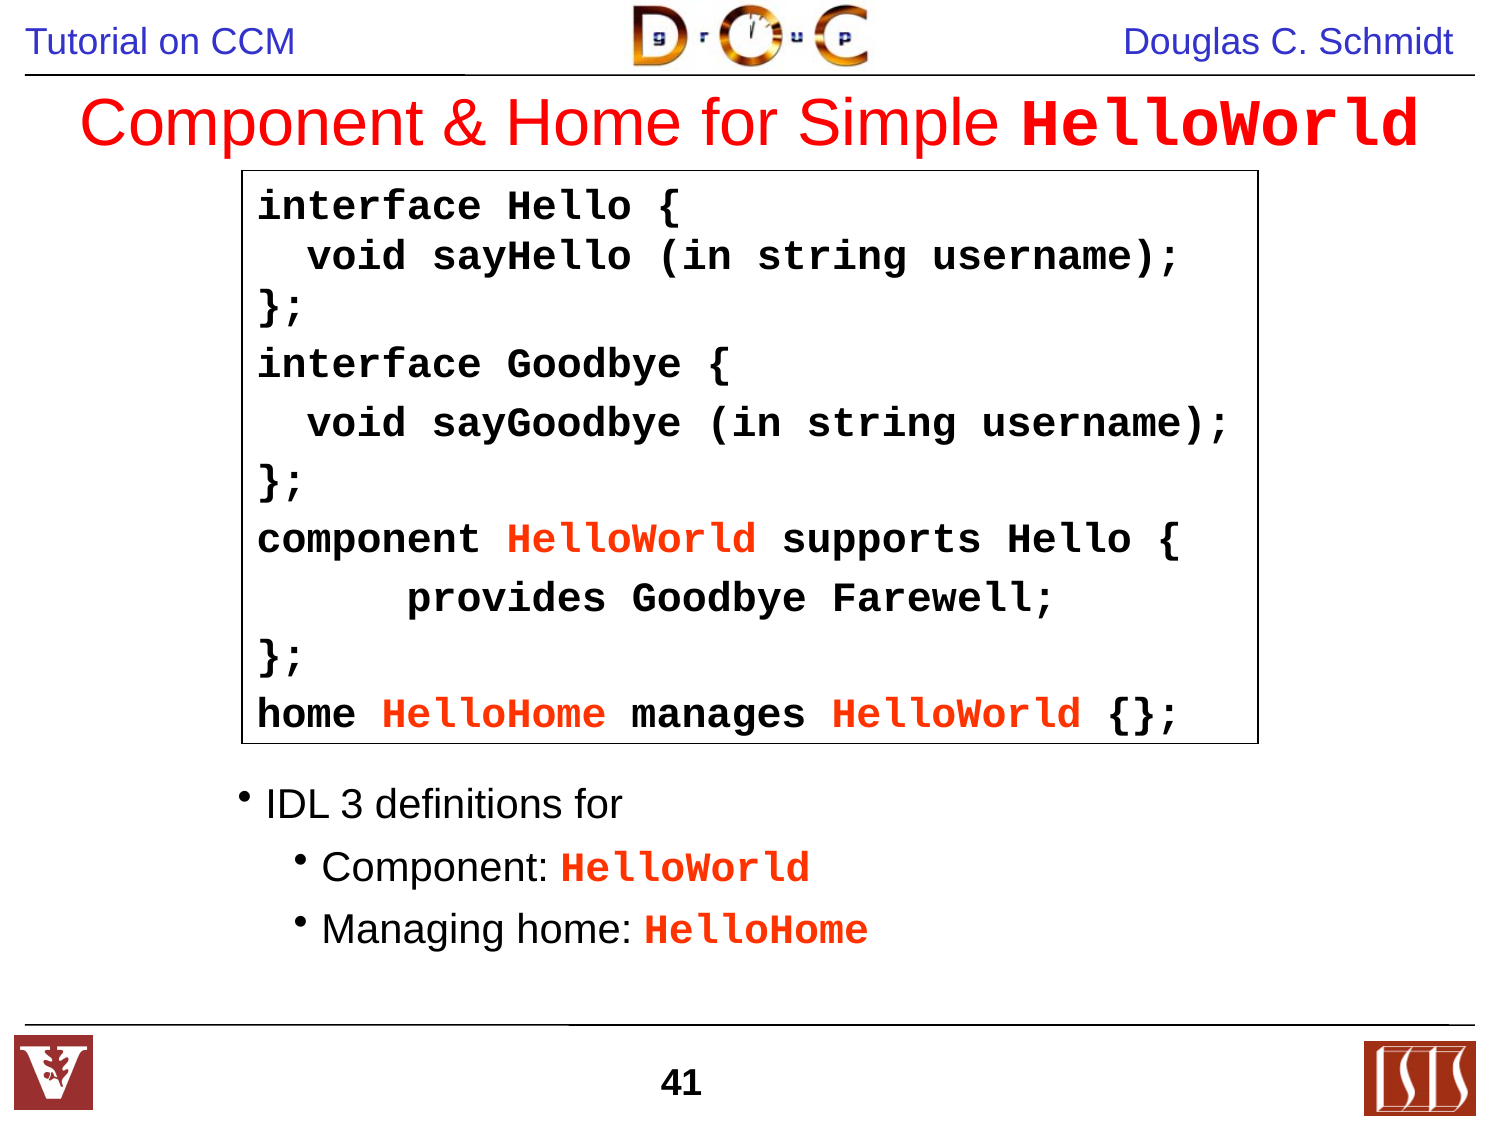

# Component & Home for Simple HelloWorld
interface Hello {
  void sayHello (in string username);
};
interface Goodbye {
  void sayGoodbye (in string username);
};
component HelloWorld supports Hello {
	provides Goodbye Farewell;
};
home HelloHome manages HelloWorld {};
IDL 3 definitions for
Component: HelloWorld
Managing home: HelloHome